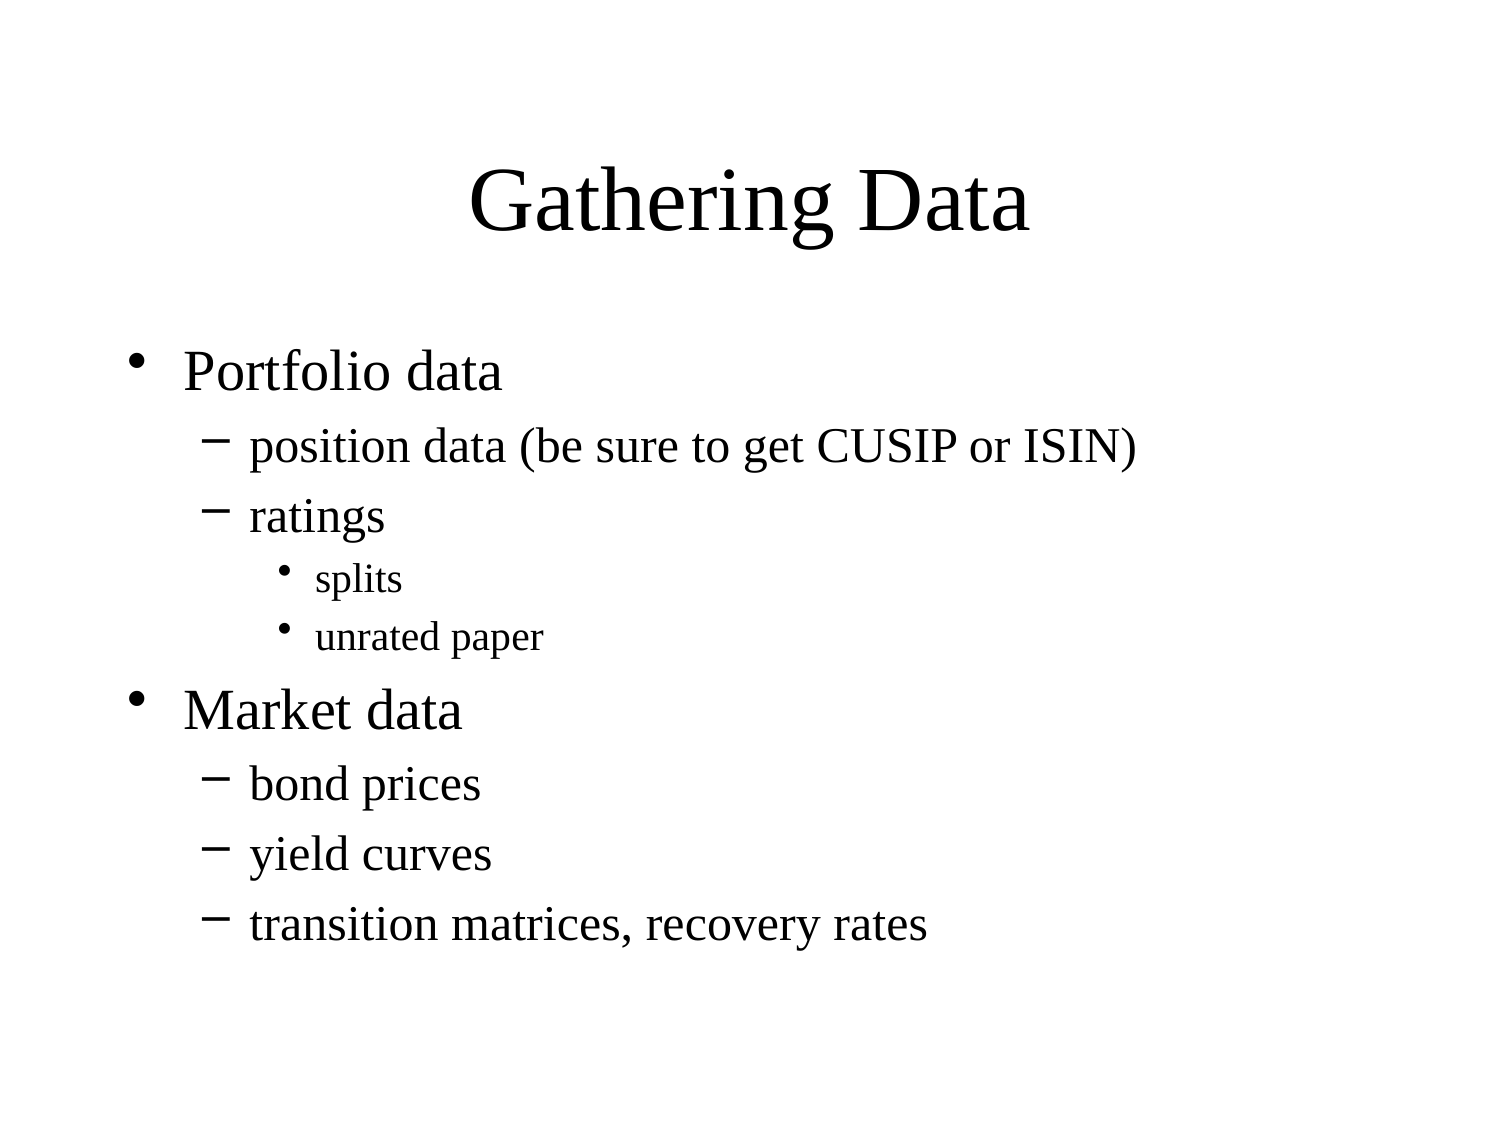

# Gathering Data
Portfolio data
position data (be sure to get CUSIP or ISIN)
ratings
splits
unrated paper
Market data
bond prices
yield curves
transition matrices, recovery rates